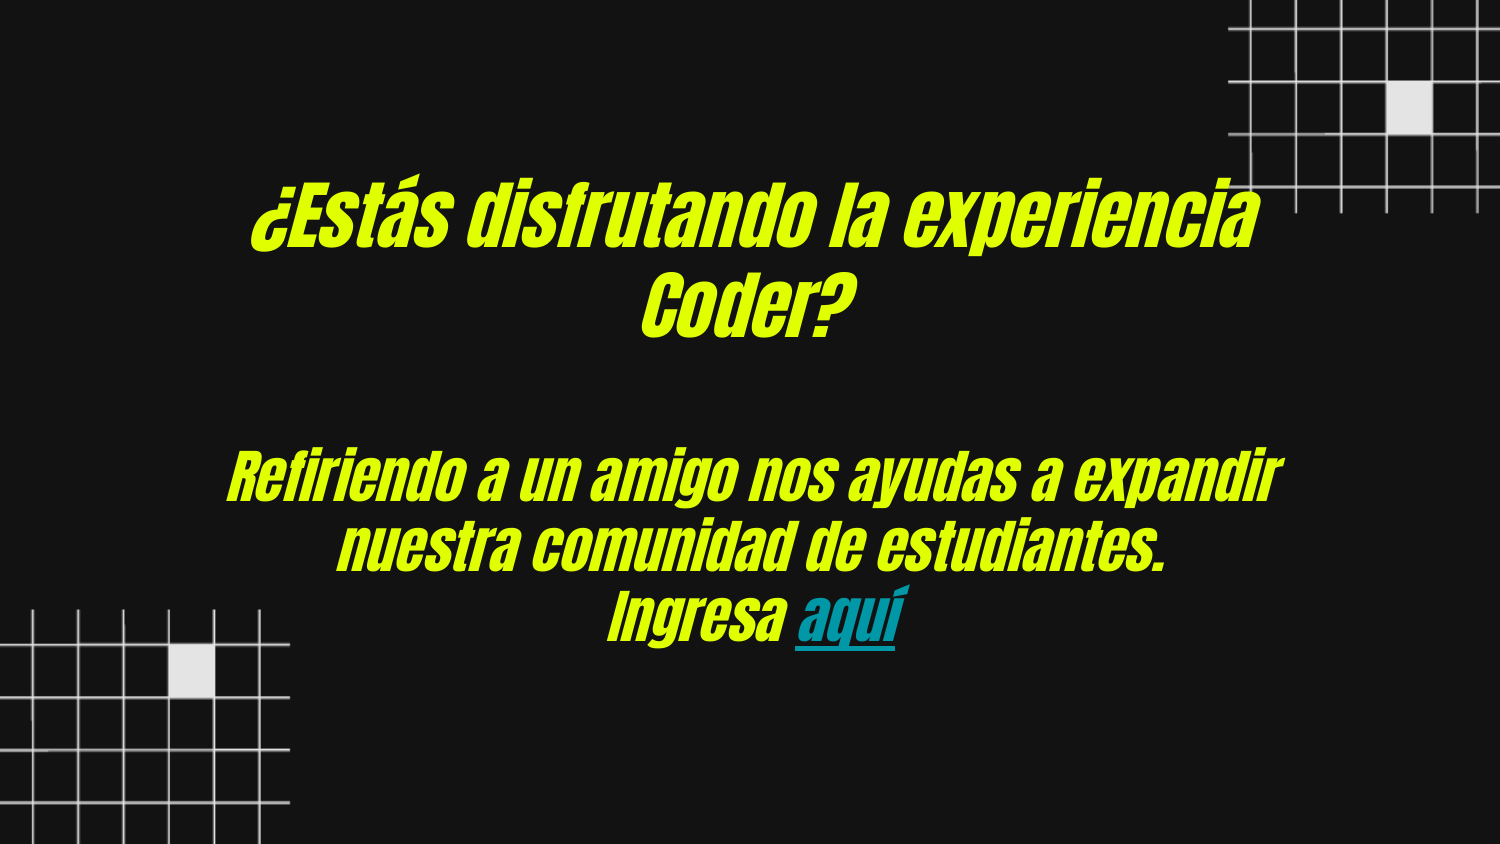

¿Estás disfrutando la experiencia Coder?
Refiriendo a un amigo nos ayudas a expandir nuestra comunidad de estudiantes.
Ingresa aquí